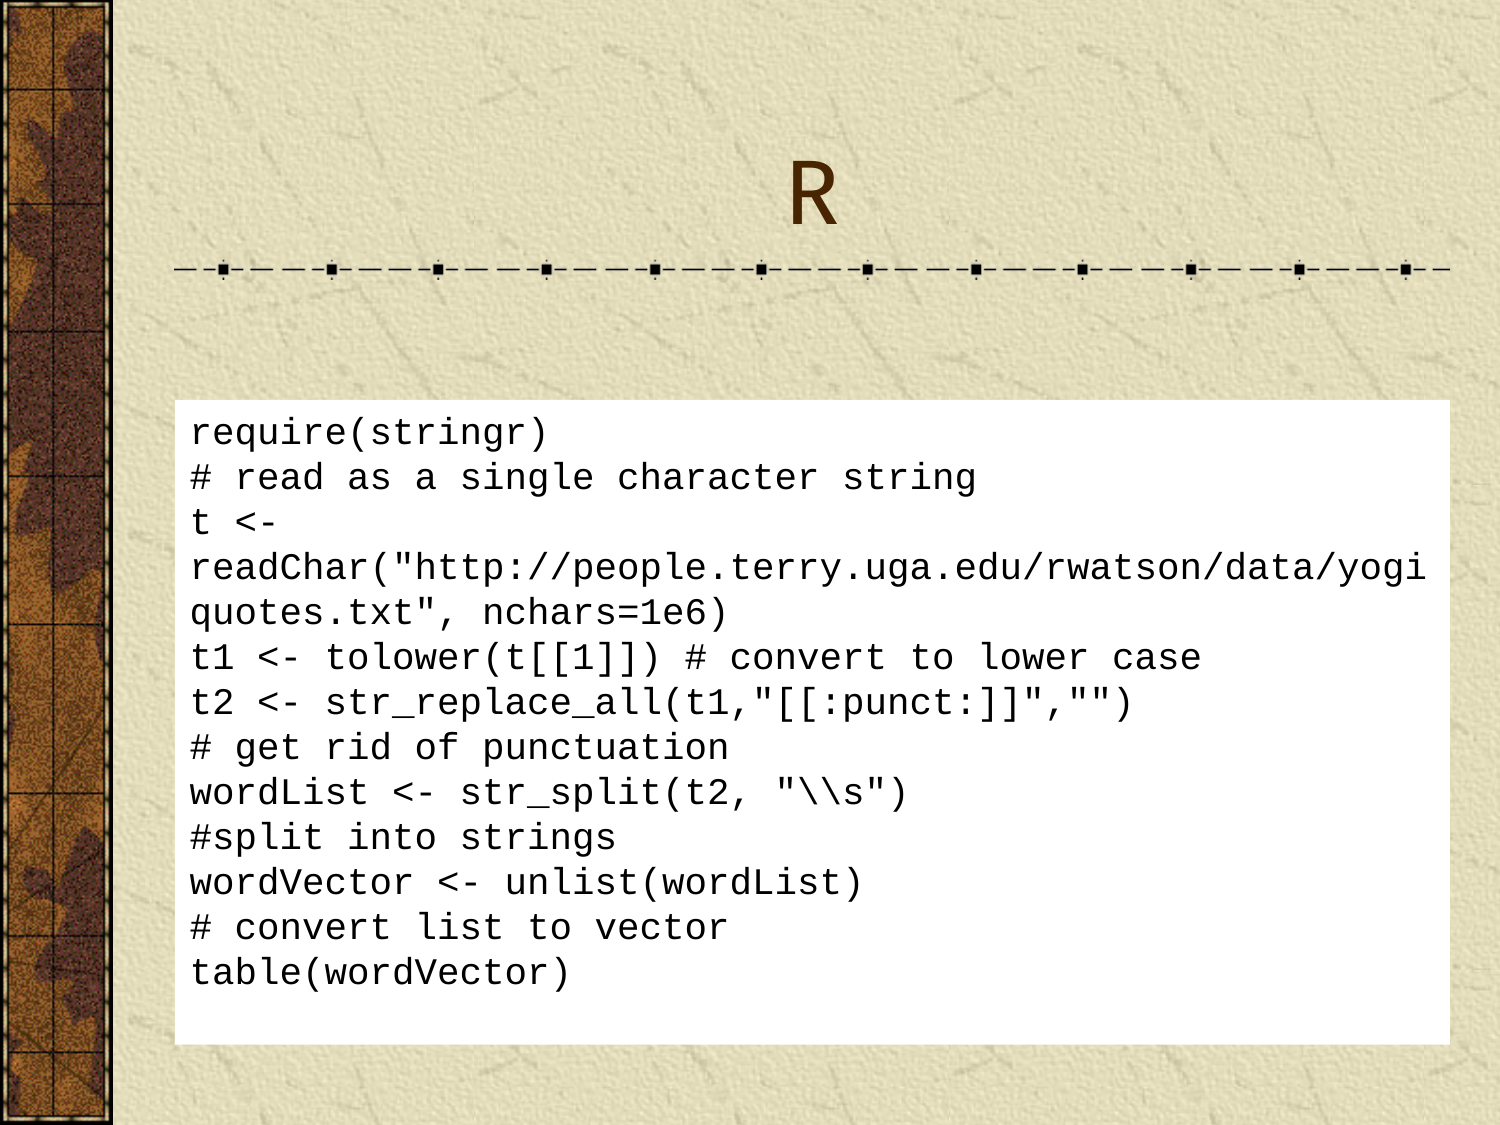

# R
require(stringr)
# read as a single character string
t <- readChar("http://people.terry.uga.edu/rwatson/data/yogiquotes.txt", nchars=1e6)
t1 <- tolower(t[[1]]) # convert to lower case
t2 <- str_replace_all(t1,"[[:punct:]]","")
# get rid of punctuation
wordList <- str_split(t2, "\\s")
#split into strings
wordVector <- unlist(wordList)
# convert list to vector
table(wordVector)